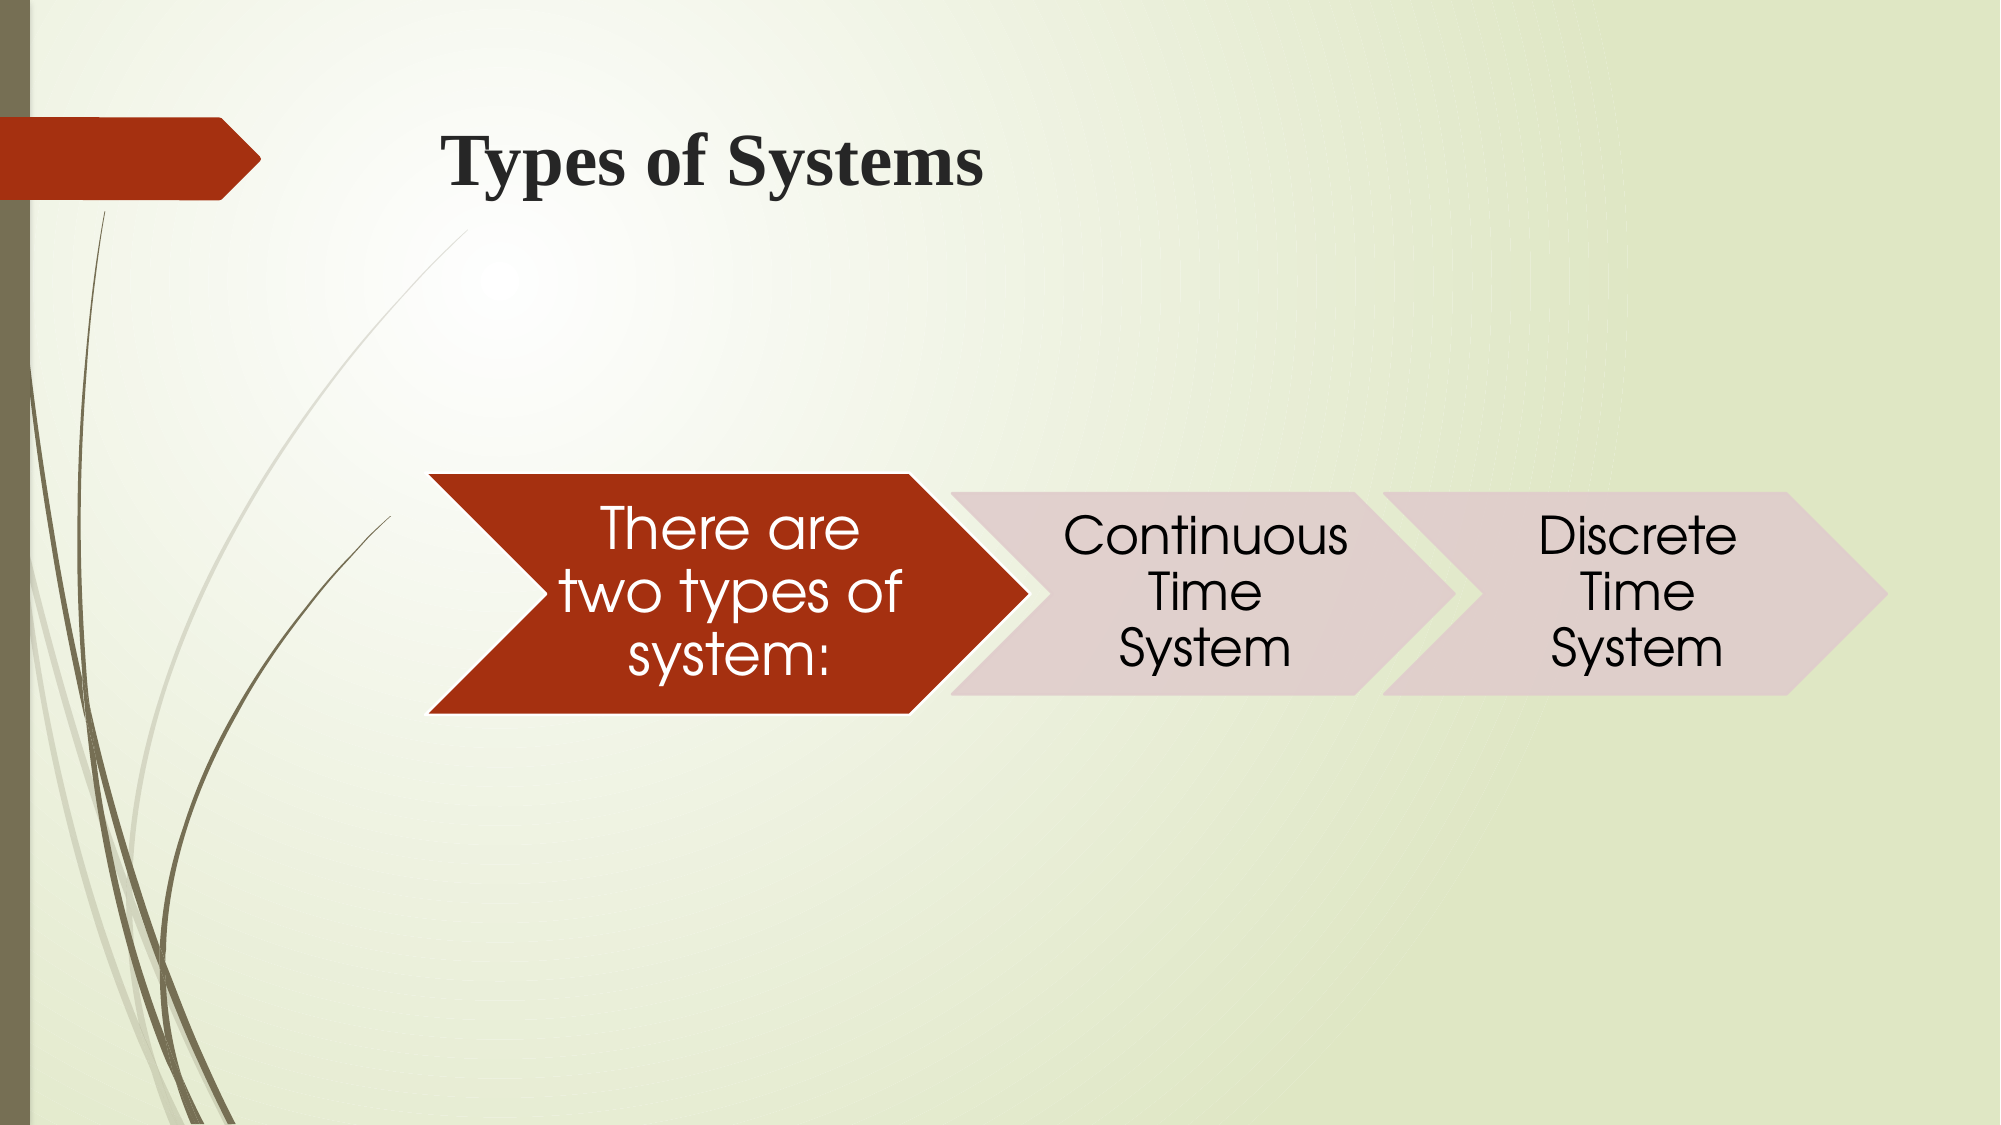

# Types of Systems
There are two types of system:
Continuous Time System
Discrete Time System